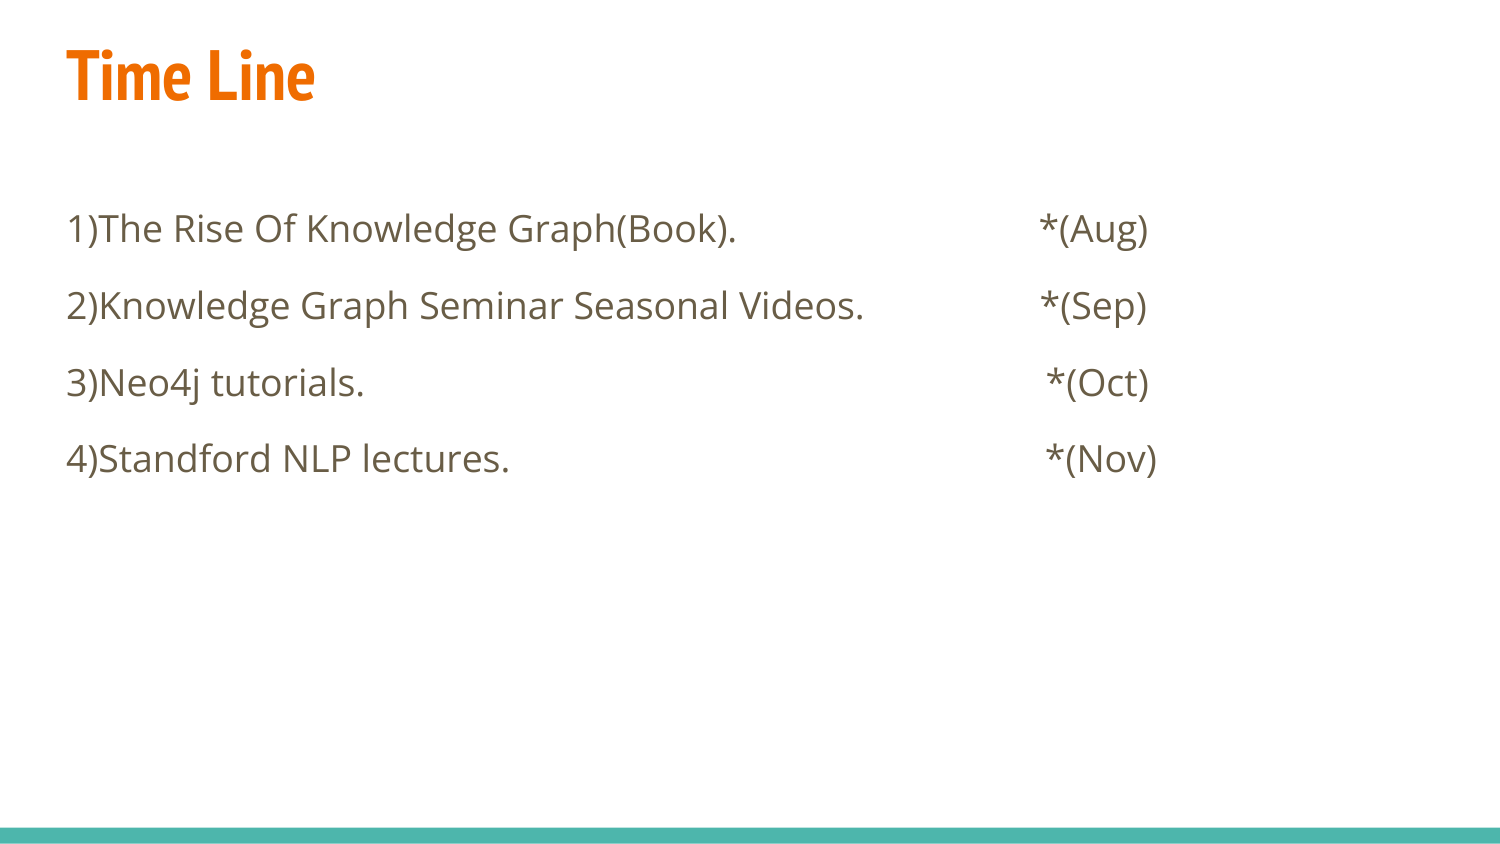

# Time Line

1)The Rise Of Knowledge Graph(Book).                               *(Aug)
2)Knowledge Graph Seminar Seasonal Videos.                  *(Sep)
3)Neo4j tutorials.                                                                      *(Oct)
4)Standford NLP lectures.                                                       *(Nov)